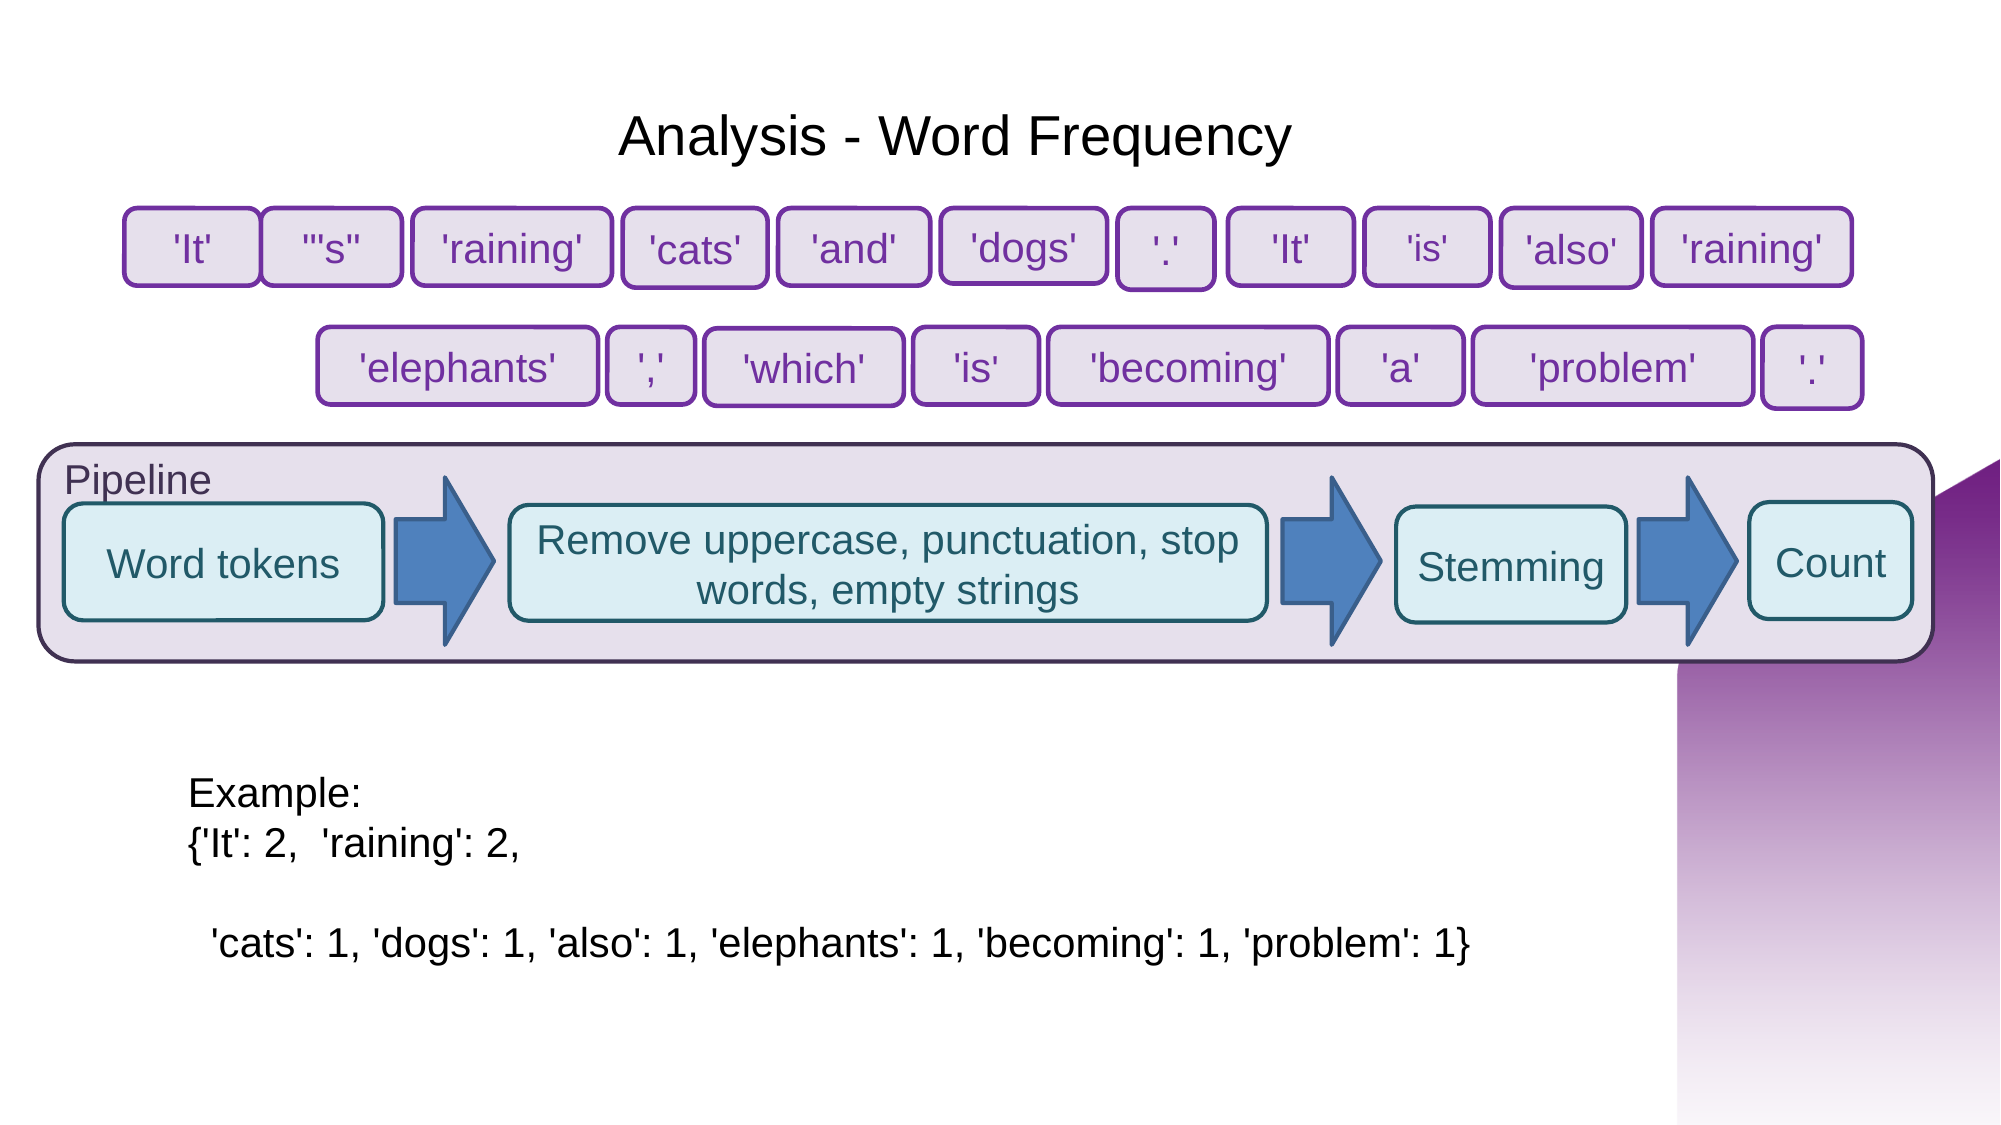

# Analysis - Word Frequency
'It'
"'s"
'raining'
'cats'
'and'
'dogs'
'.'
'It'
'is'
'also'
'raining'
'elephants'
','
'is'
'becoming'
'a'
'problem'
'.'
'which'
Pipeline

Count
Word tokens
Remove uppercase, punctuation, stop words, empty strings
Stemming
Example:
{'It': 2,  'raining': 2,

  'cats': 1, 'dogs': 1, 'also': 1, 'elephants': 1, 'becoming': 1, 'problem': 1}